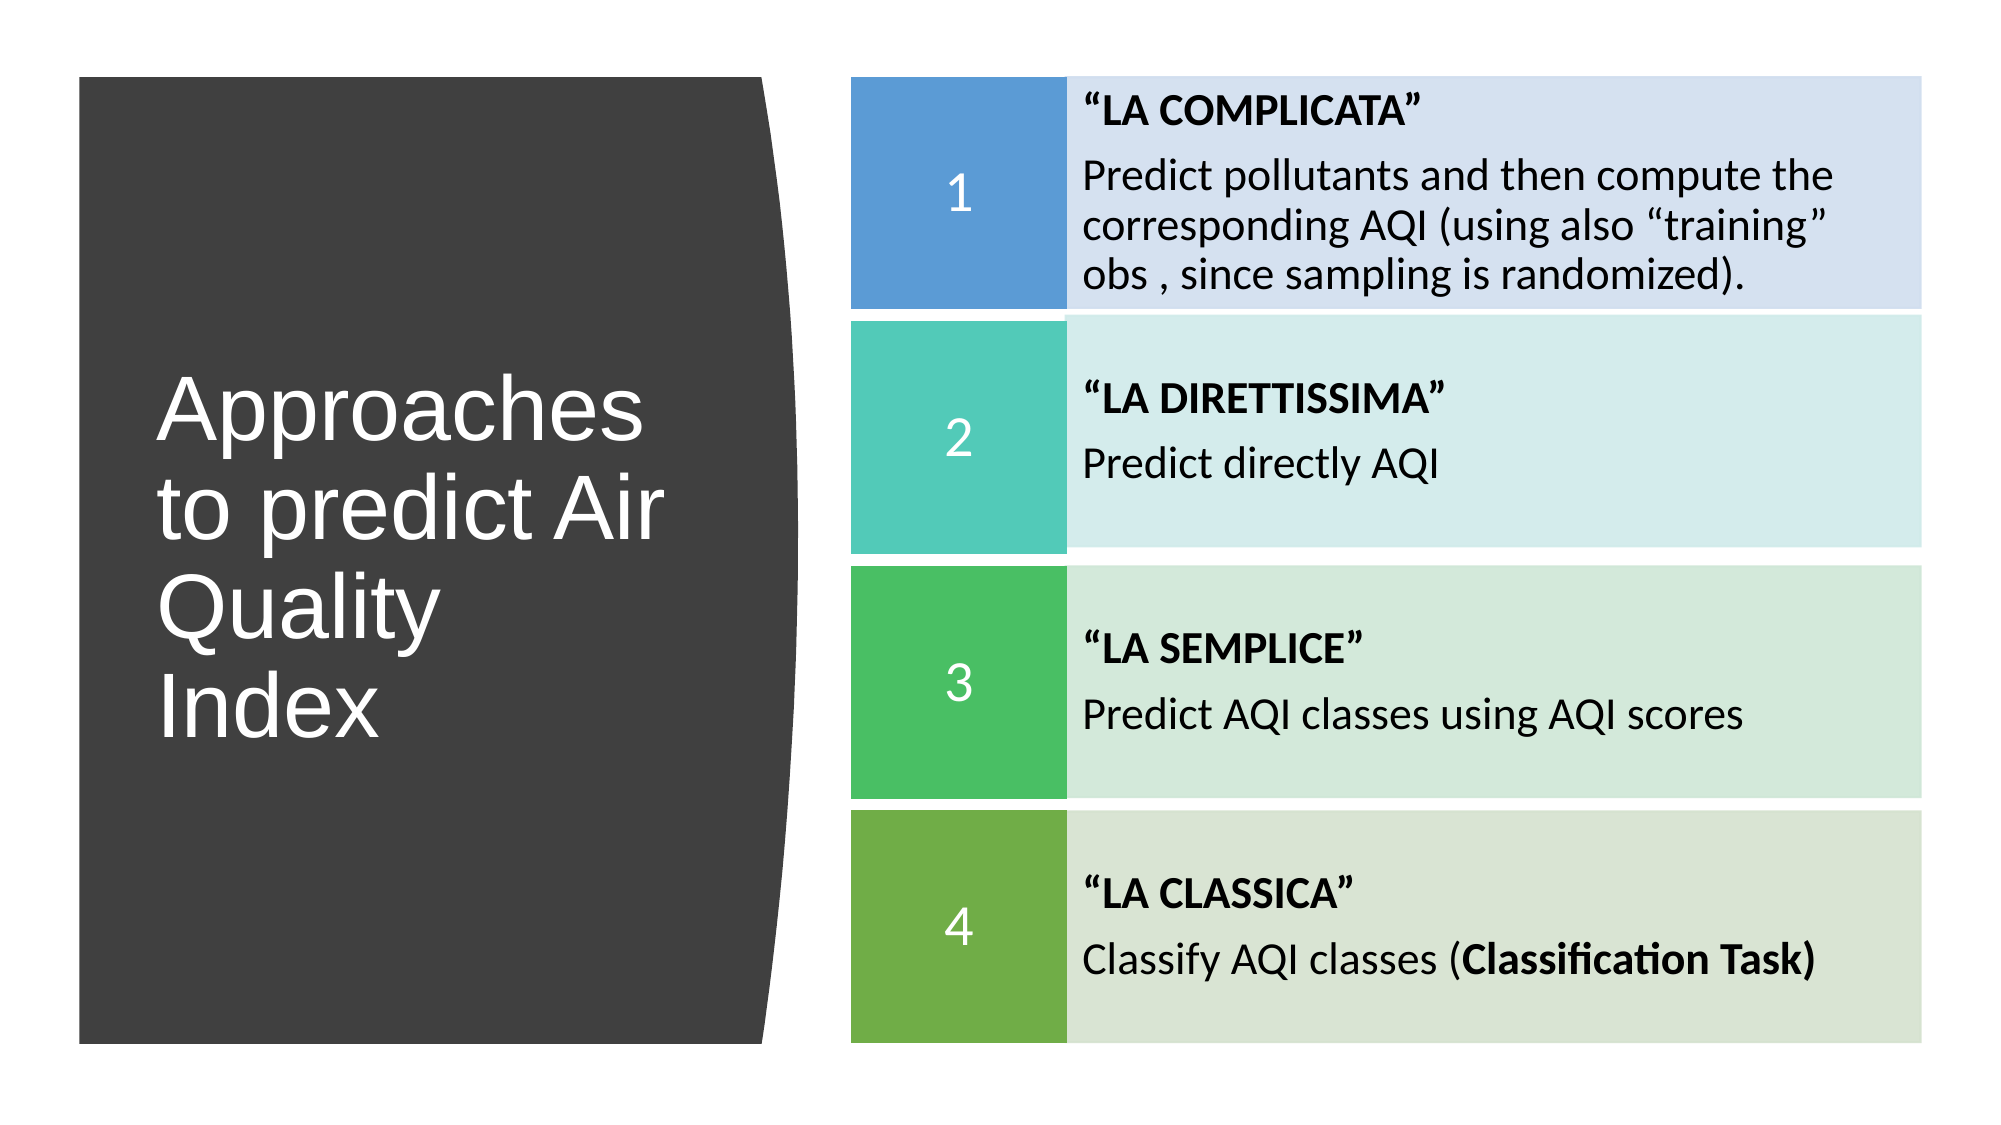

“LA COMPLICATA”
Predict pollutants and then compute the corresponding AQI (using also “training” obs , since sampling is randomized).
1
“LA DIRETTISSIMA”
Predict directly AQI
2
“LA SEMPLICE”
Predict AQI classes using AQI scores
3
“LA CLASSICA”
Classify AQI classes (Classification Task)
4

# Approaches to predict Air Quality Index